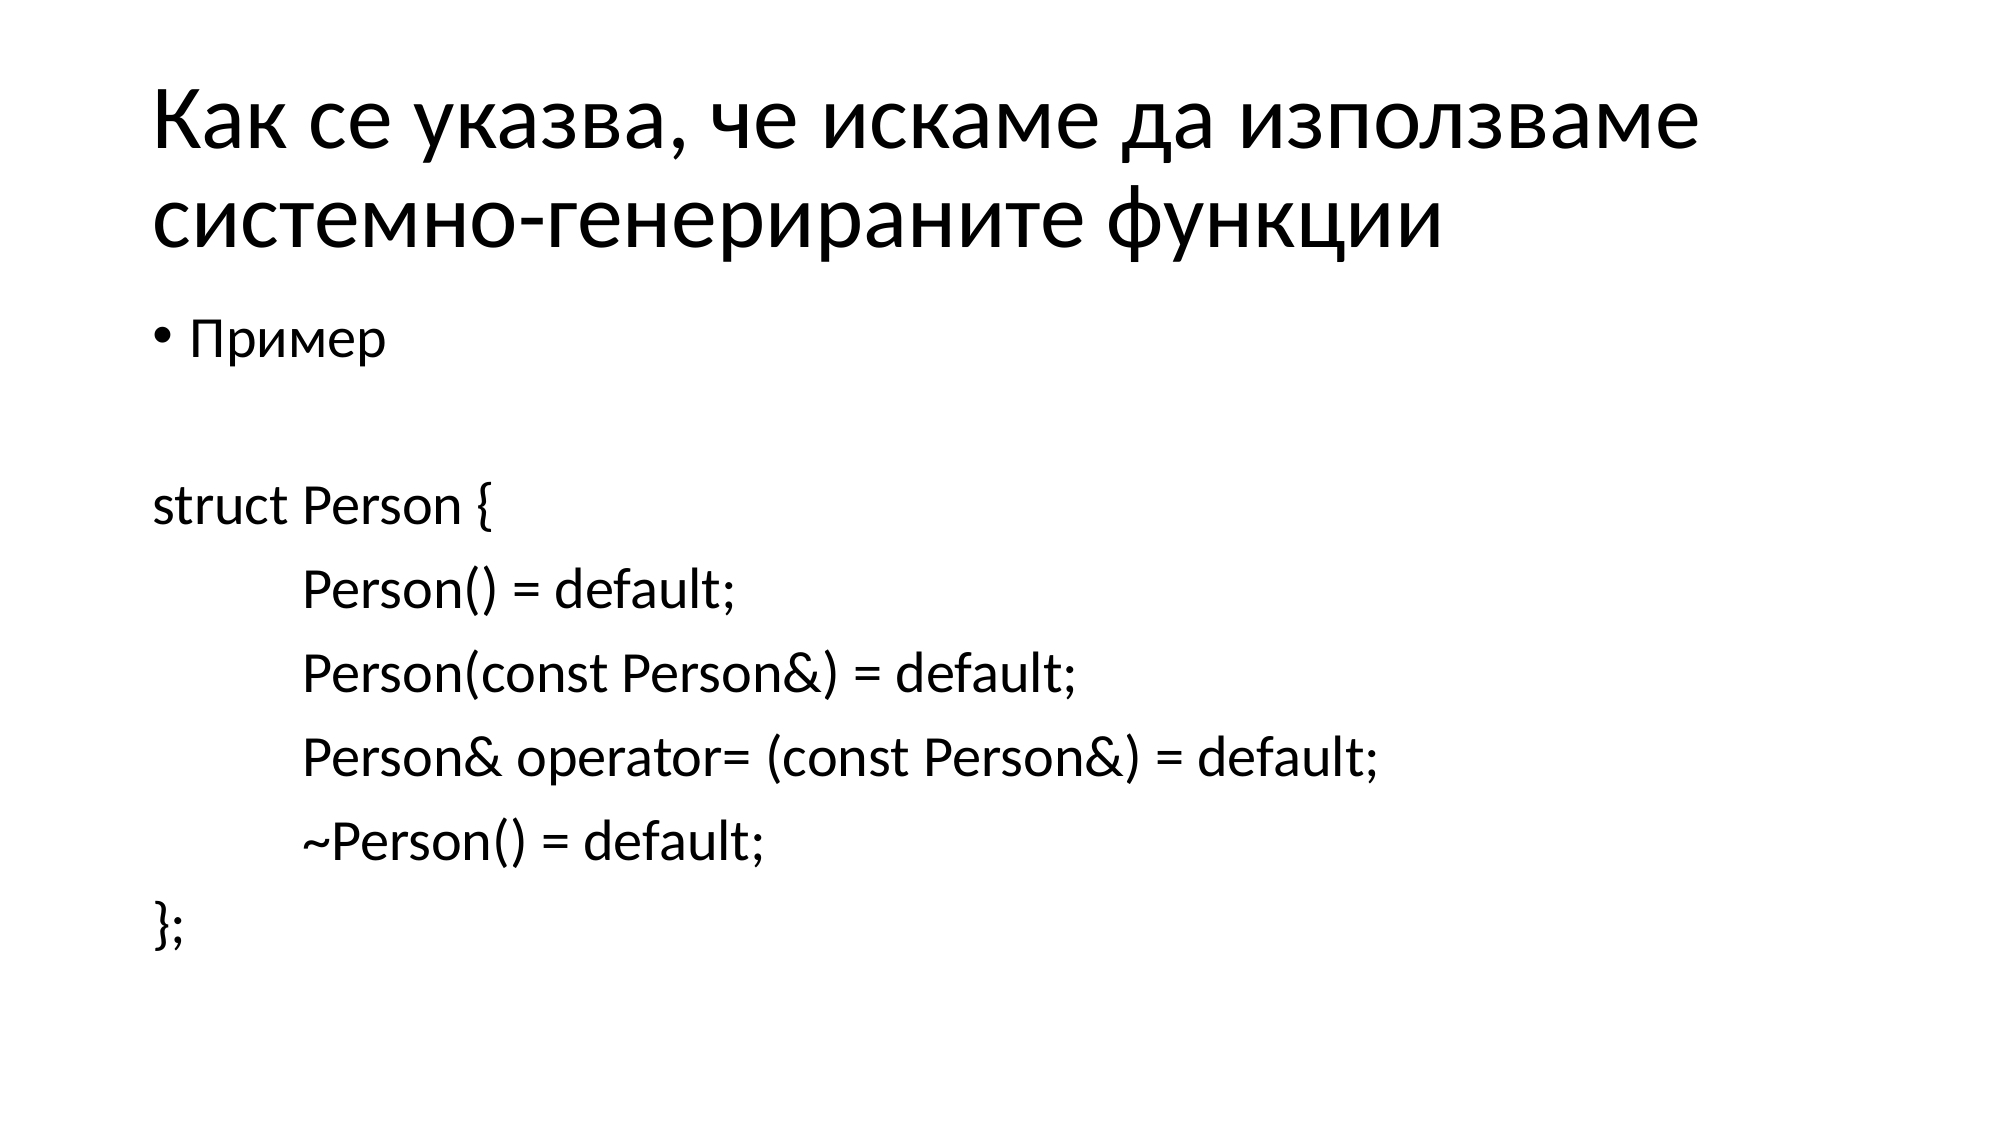

# Как се указва, че искаме да използваме системно-генерираните функции
Пример

struct Person {
	Person() = default;
	Person(const Person&) = default;
	Person& operator= (const Person&) = default;
	~Person() = default;
};